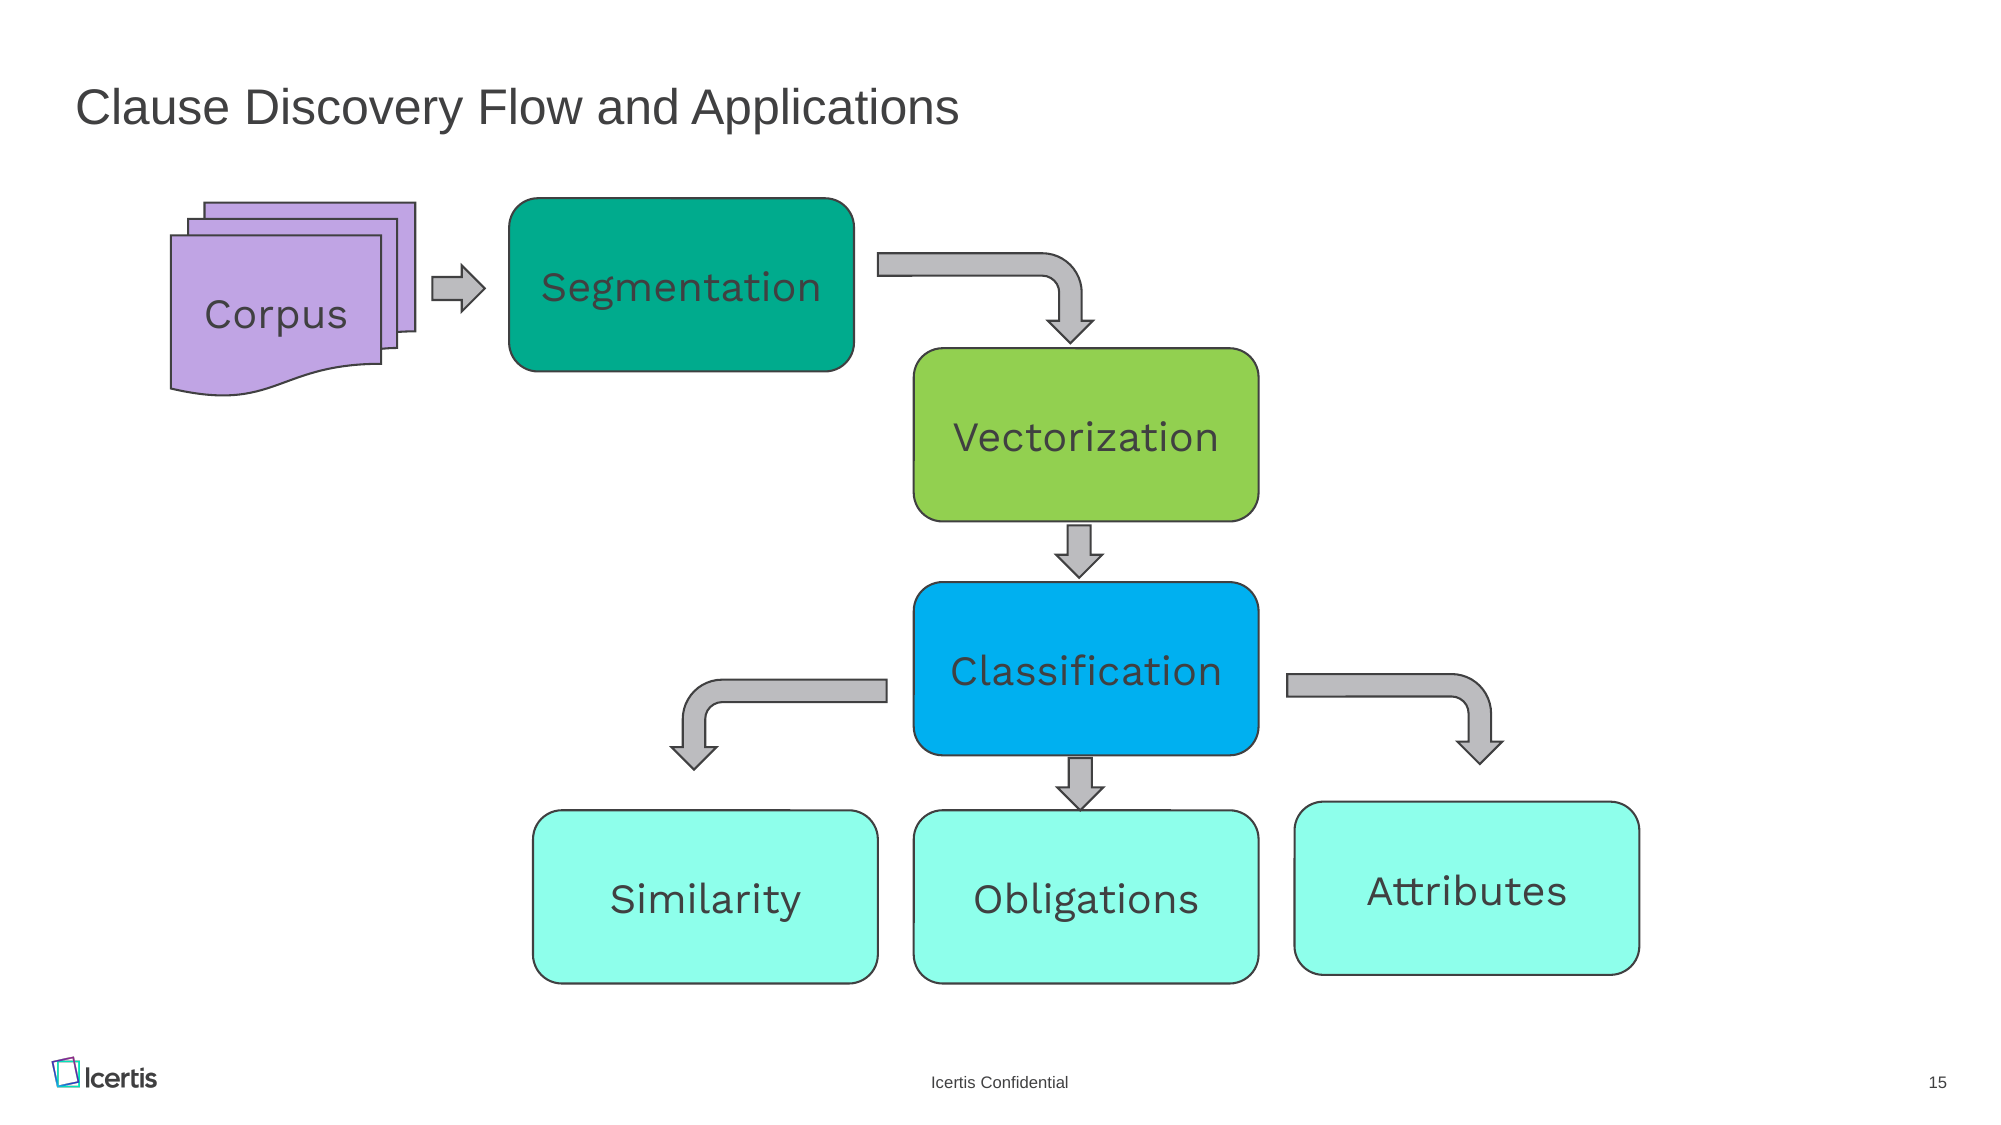

# Clause Discovery Flow and Applications

Segmentation
Corpus

Vectorization

Classification

Attributes
Similarity
Obligations
Icertis Confidential
15